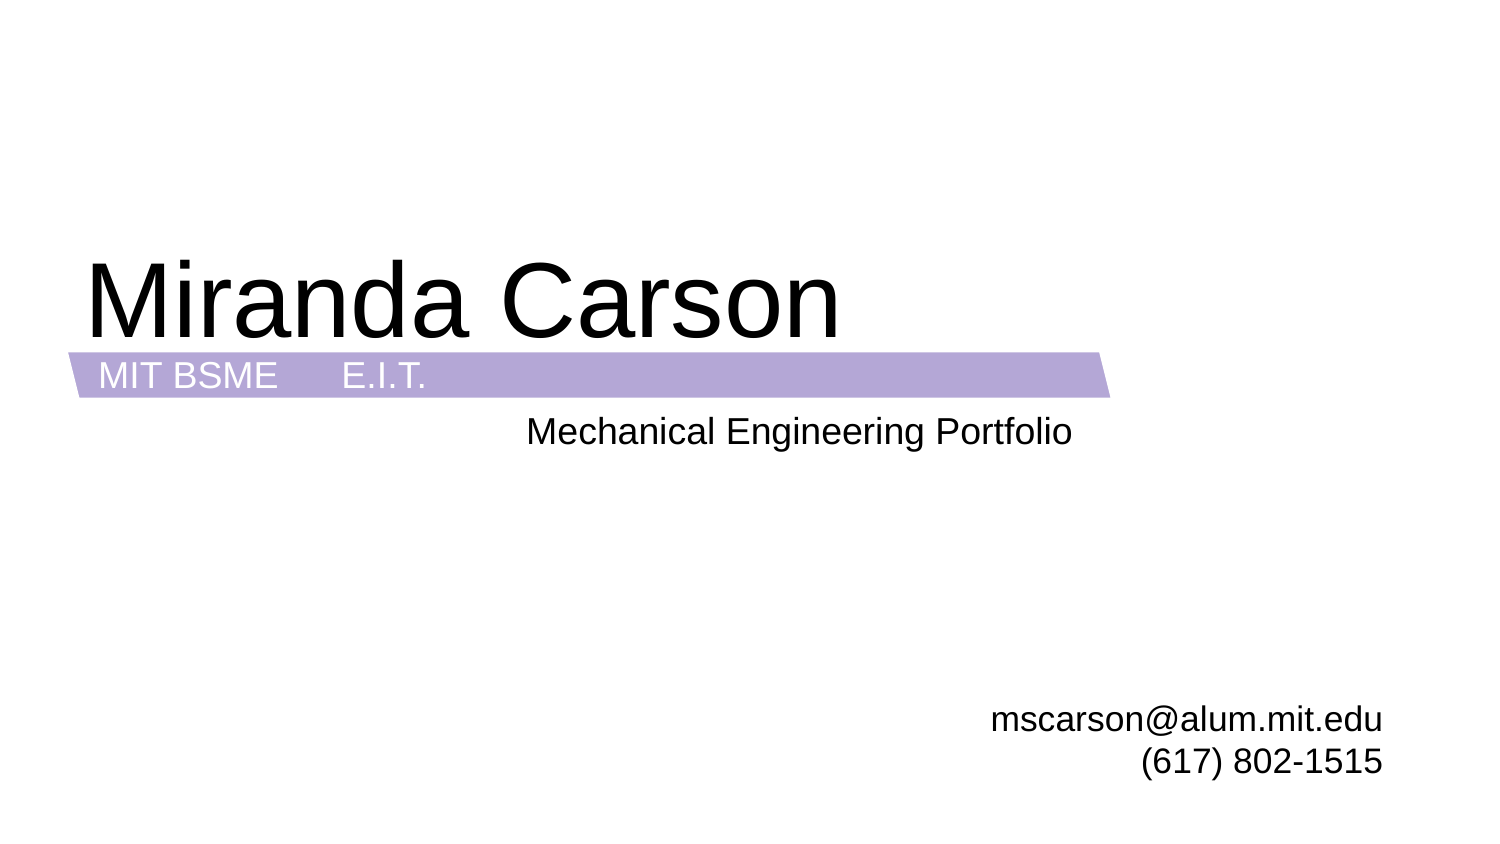

# Miranda Carson
MIT BSME      E.I.T.

Mechanical Engineering Portfolio
mscarson@alum.mit.edu
(617) 802-1515